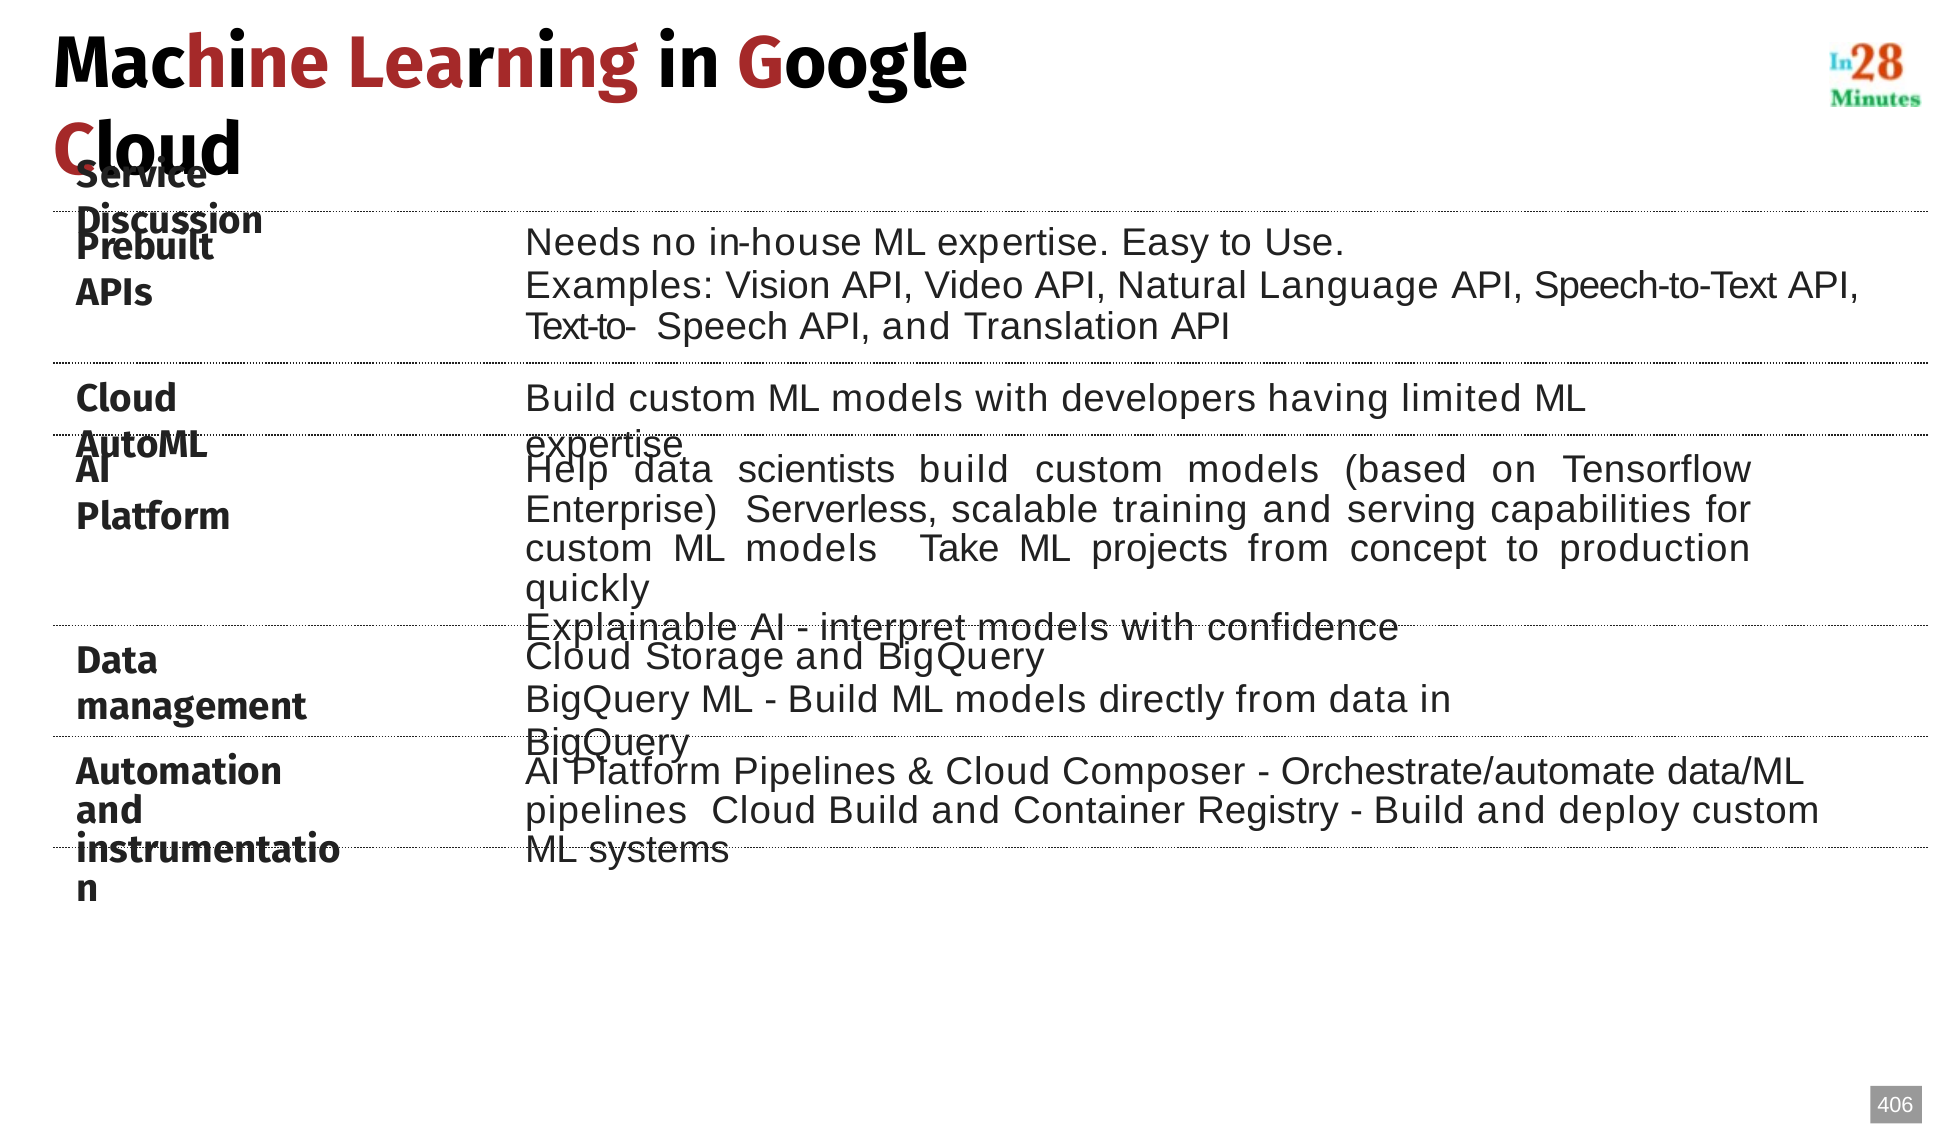

# Machine Learning in Google Cloud
Service	Discussion

Prebuilt APIs
Needs no in-house ML expertise. Easy to Use.
Examples: Vision API, Video API, Natural Language API, Speech-to-Text API, Text-to-  Speech API, and Translation API

Cloud AutoML
Build custom ML models with developers having limited ML expertise

AI Platform
Help data scientists build custom models (based on Tensorflow Enterprise)  Serverless, scalable training and serving capabilities for custom ML models  Take ML projects from concept to production quickly
Explainable AI - interpret models with confidence

Data management
Cloud Storage and BigQuery
BigQuery ML - Build ML models directly from data in BigQuery

Automation and  instrumentation
AI Platform Pipelines & Cloud Composer - Orchestrate/automate data/ML pipelines  Cloud Build and Container Registry - Build and deploy custom ML systems

406